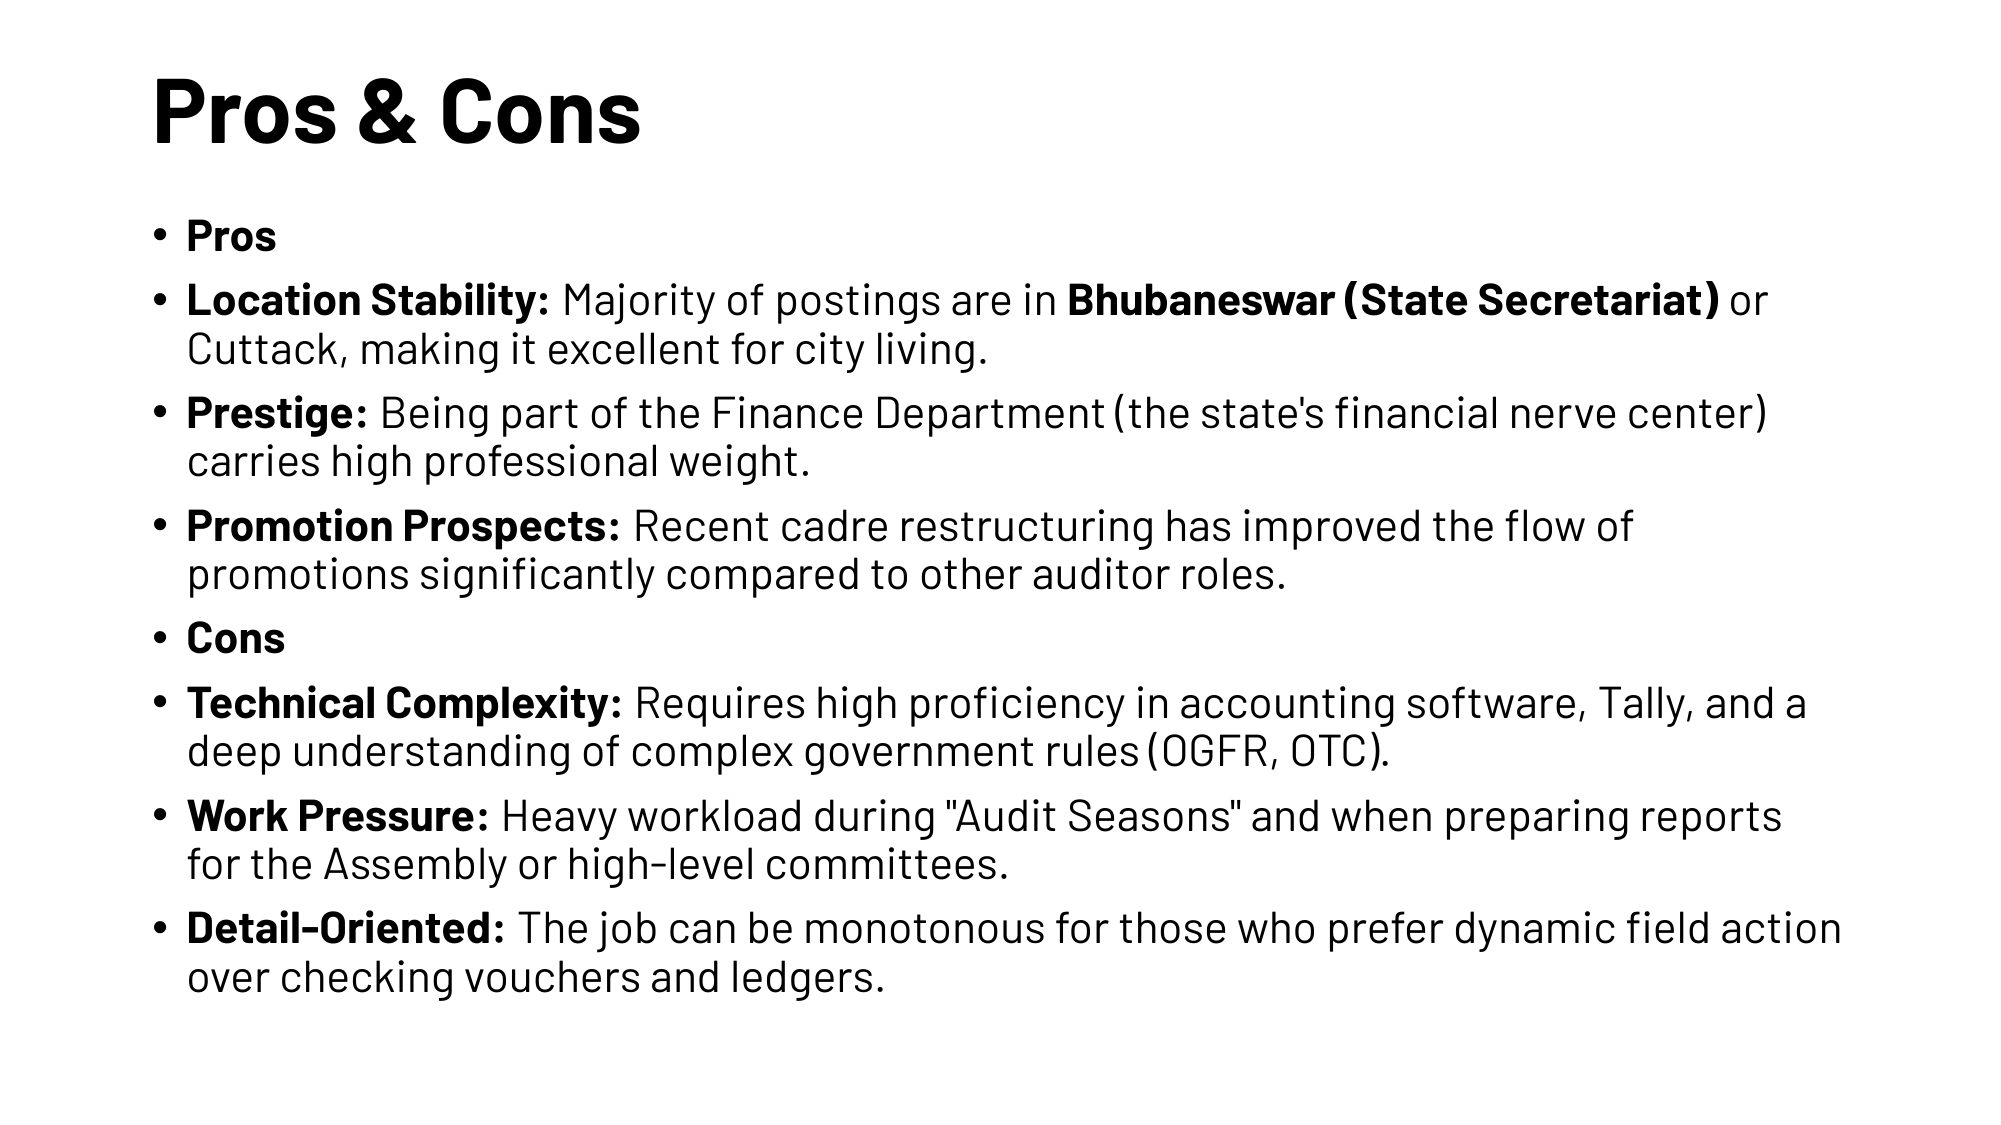

# Pros & Cons
Pros
Location Stability: Majority of postings are in Bhubaneswar (State Secretariat) or Cuttack, making it excellent for city living.
Prestige: Being part of the Finance Department (the state's financial nerve center) carries high professional weight.
Promotion Prospects: Recent cadre restructuring has improved the flow of promotions significantly compared to other auditor roles.
Cons
Technical Complexity: Requires high proficiency in accounting software, Tally, and a deep understanding of complex government rules (OGFR, OTC).
Work Pressure: Heavy workload during "Audit Seasons" and when preparing reports for the Assembly or high-level committees.
Detail-Oriented: The job can be monotonous for those who prefer dynamic field action over checking vouchers and ledgers.